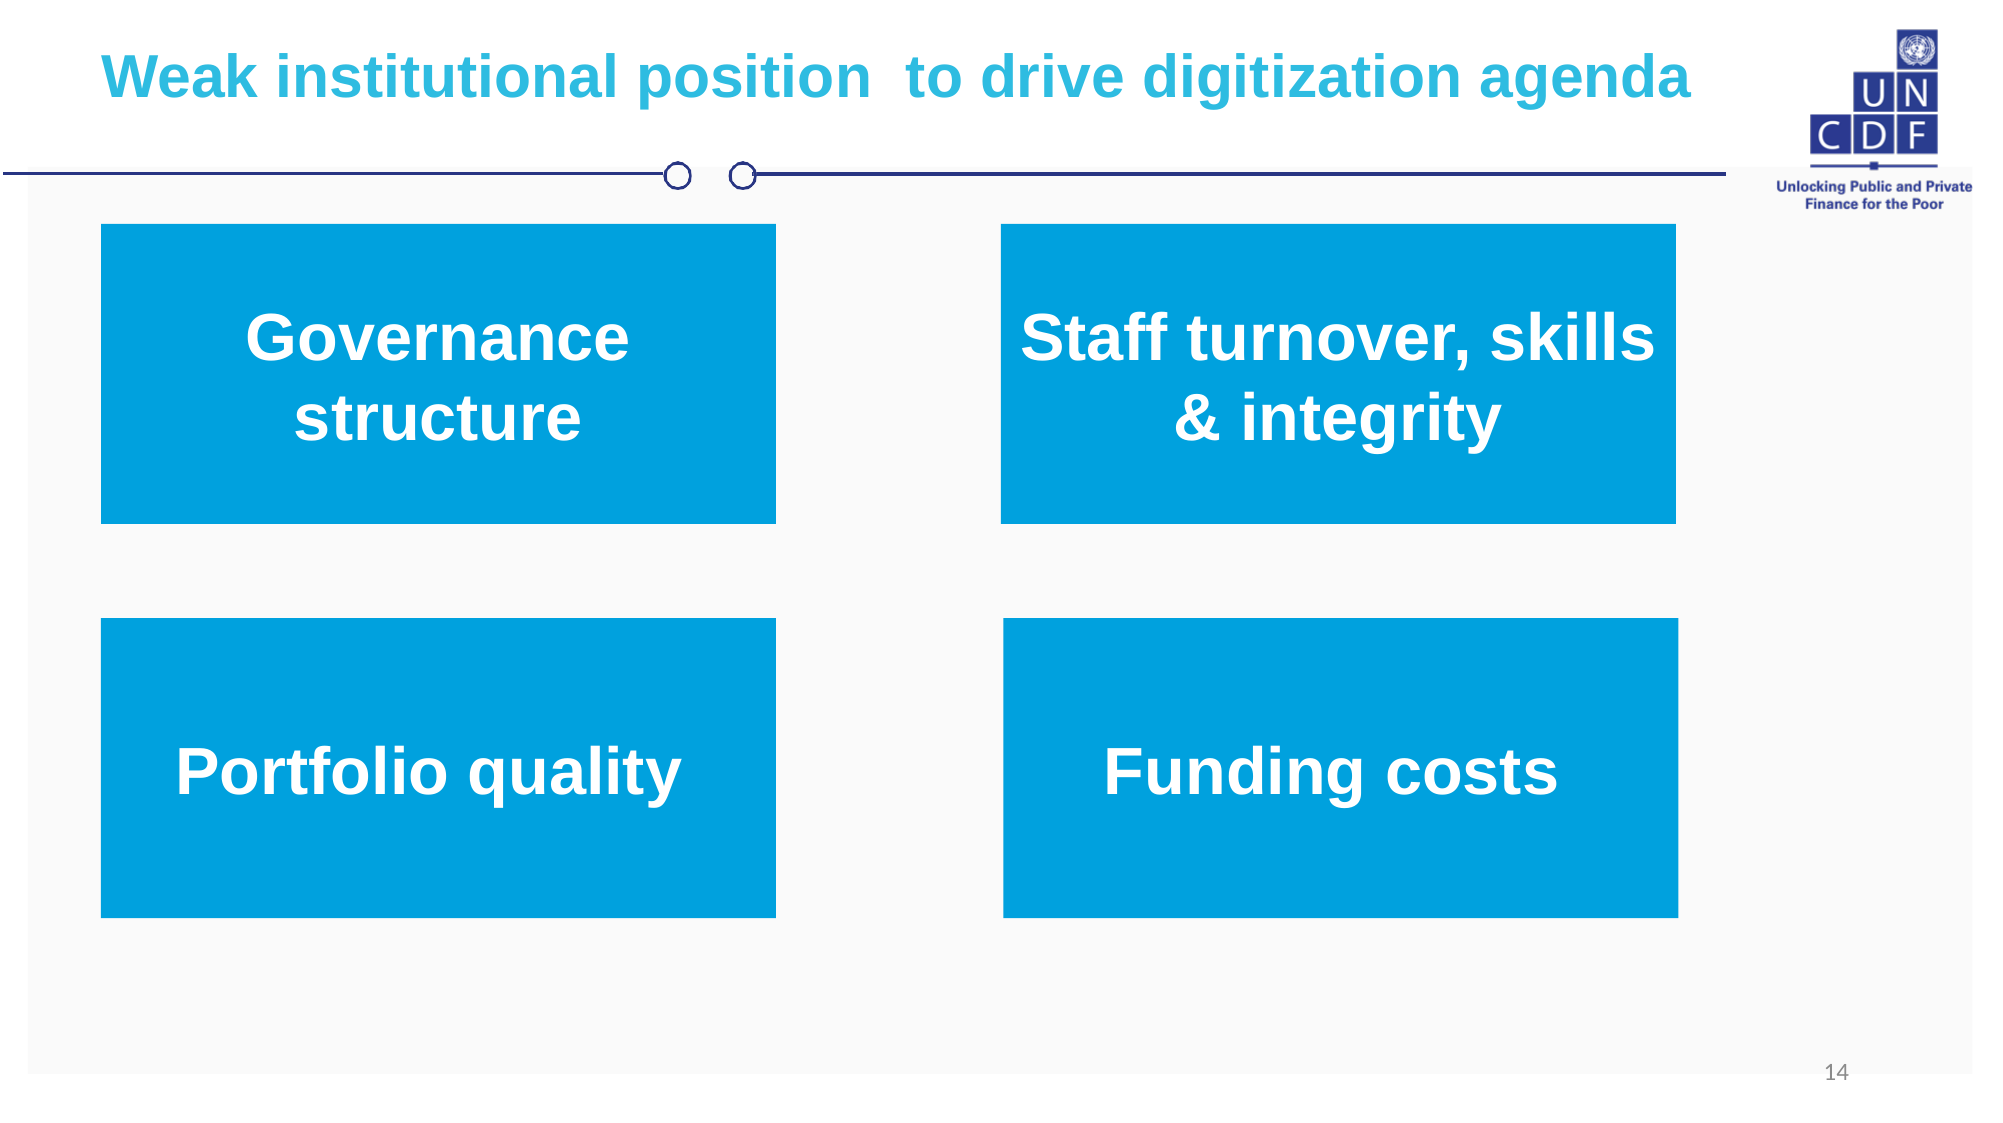

Weak institutional position  to drive digitization agenda

Governance structure
Staff turnover, skills & integrity
Portfolio quality
Funding costs
14